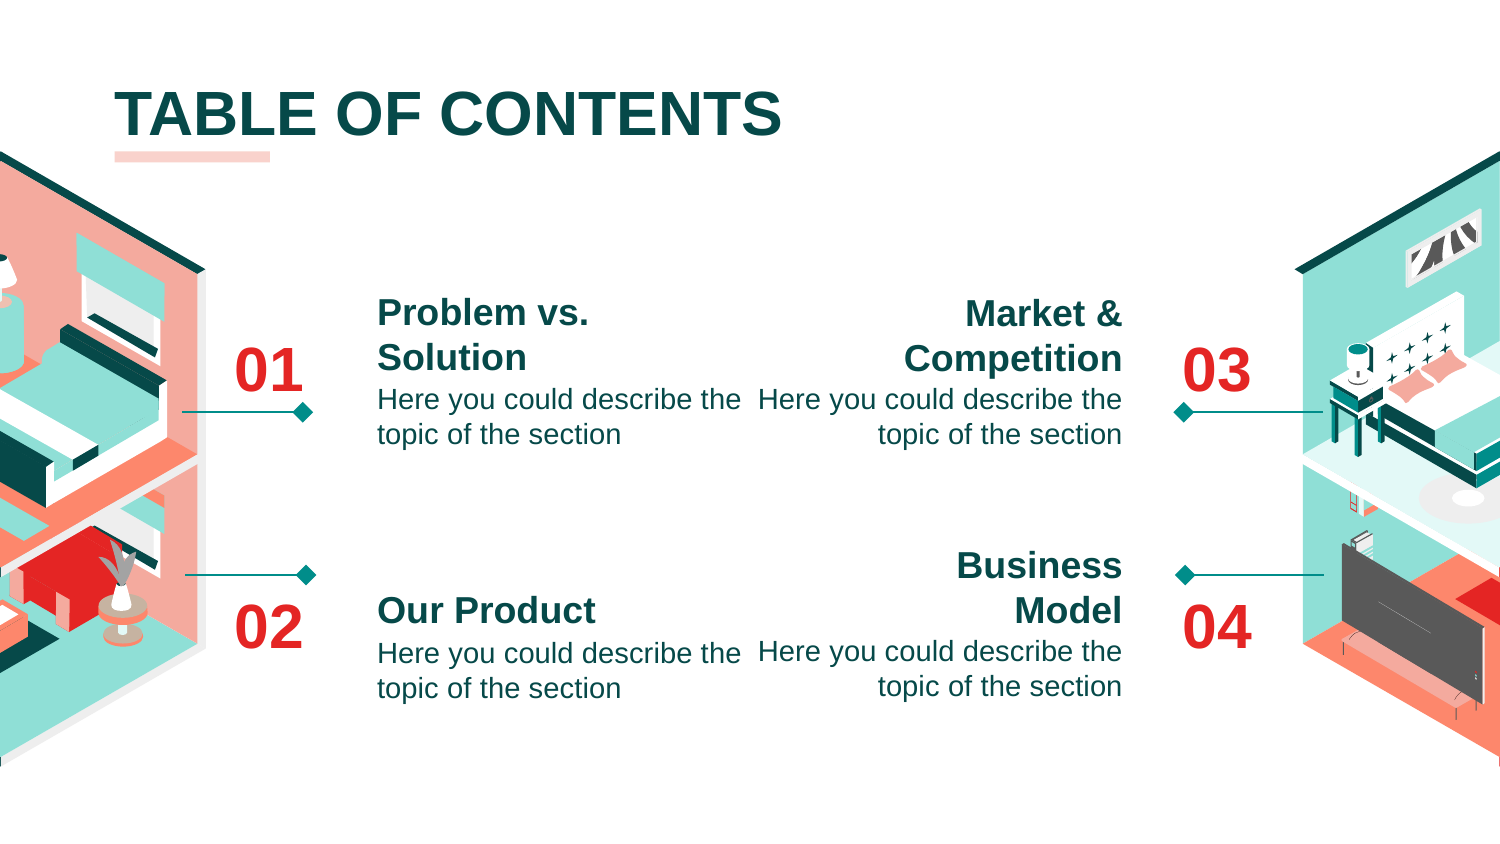

TABLE OF CONTENTS

# Problem vs. Solution
Market & Competition
01
03
Here you could describe the topic of the section
Here you could describe the topic of the section
Our Product
Business Model
02
04
Here you could describe the topic of the section
Here you could describe the topic of the section